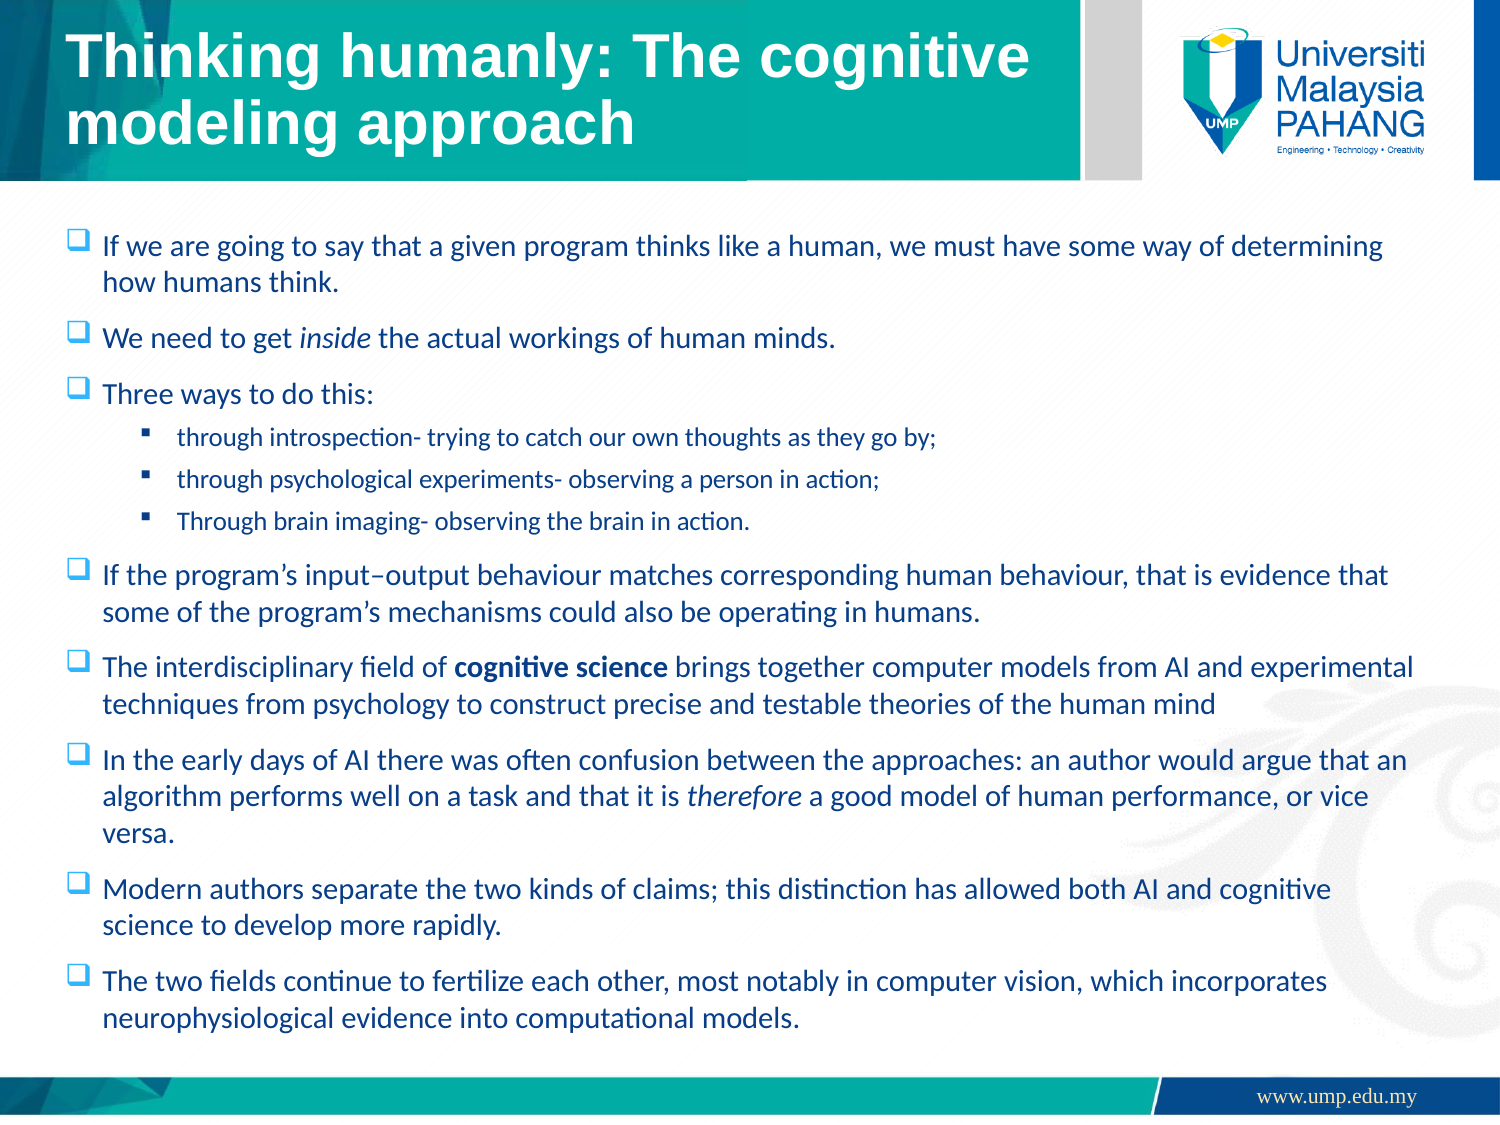

# Thinking humanly: The cognitive modeling approach
If we are going to say that a given program thinks like a human, we must have some way of determining how humans think.
We need to get inside the actual workings of human minds.
Three ways to do this:
through introspection- trying to catch our own thoughts as they go by;
through psychological experiments- observing a person in action;
Through brain imaging- observing the brain in action.
If the program’s input–output behaviour matches corresponding human behaviour, that is evidence that some of the program’s mechanisms could also be operating in humans.
The interdisciplinary field of cognitive science brings together computer models from AI and experimental techniques from psychology to construct precise and testable theories of the human mind
In the early days of AI there was often confusion between the approaches: an author would argue that an algorithm performs well on a task and that it is therefore a good model of human performance, or vice versa.
Modern authors separate the two kinds of claims; this distinction has allowed both AI and cognitive science to develop more rapidly.
The two fields continue to fertilize each other, most notably in computer vision, which incorporates neurophysiological evidence into computational models.